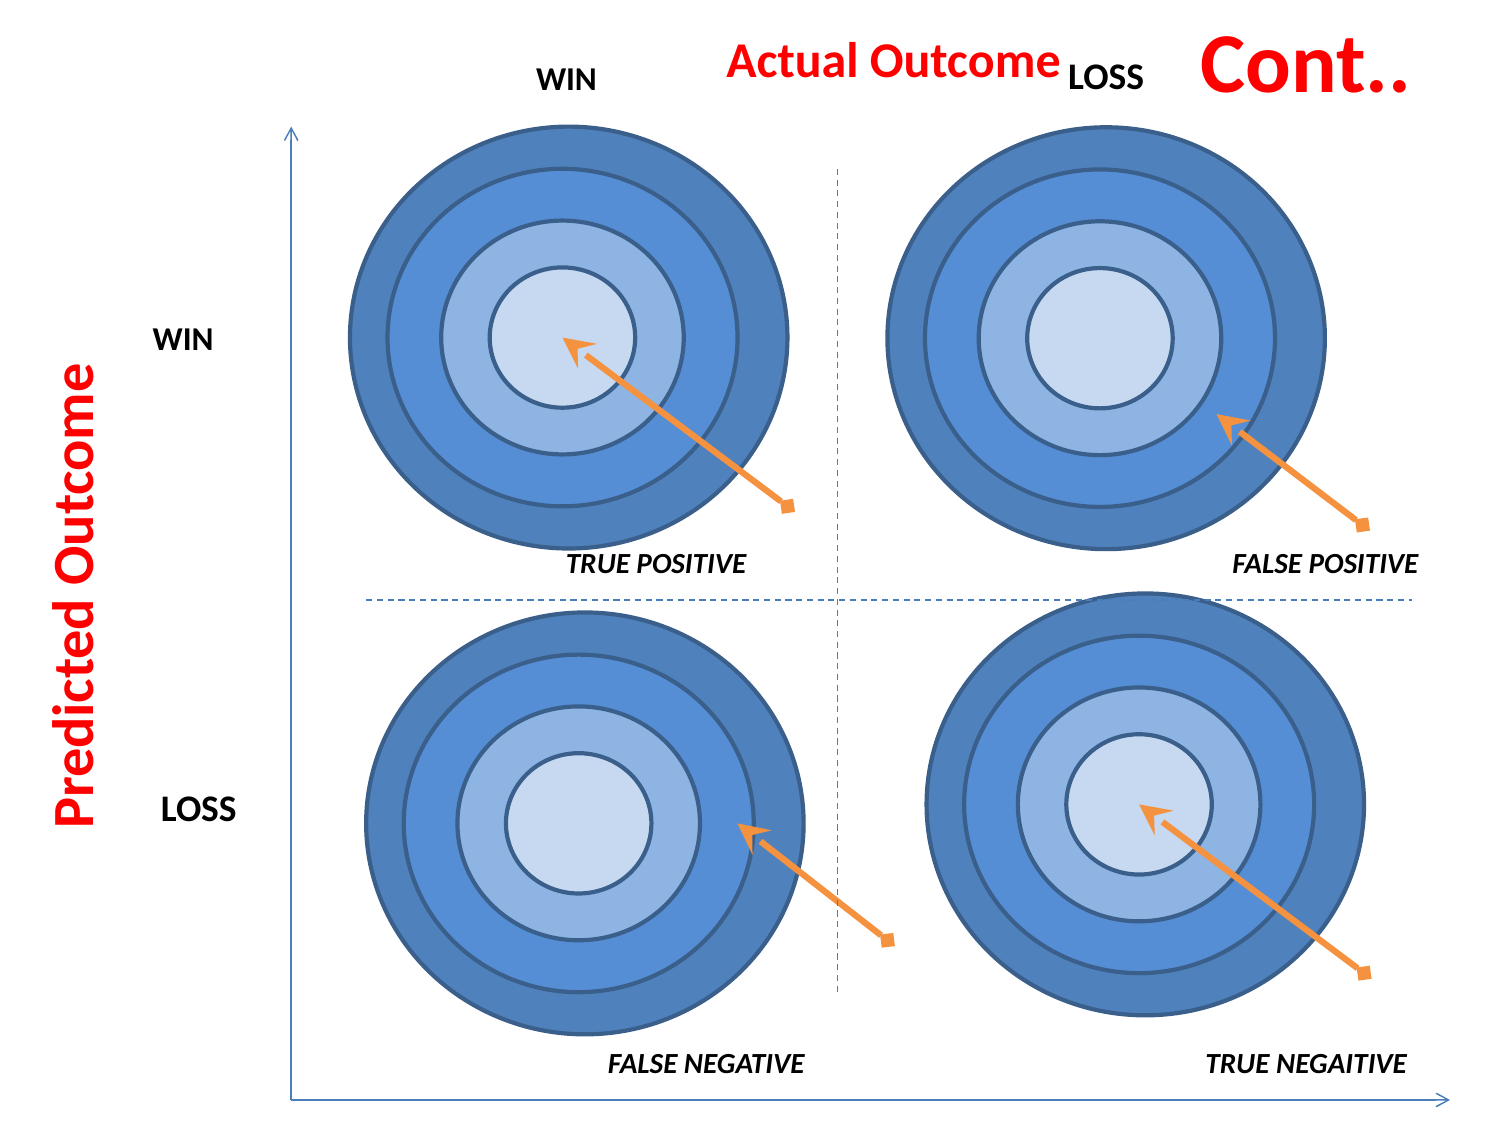

# Cont..
Actual Outcome
LOSS
WIN

WIN
TRUE POSITIVE
FALSE POSITIVE
Predicted Outcome

LOSS
FALSE NEGATIVE
TRUE NEGAITIVE